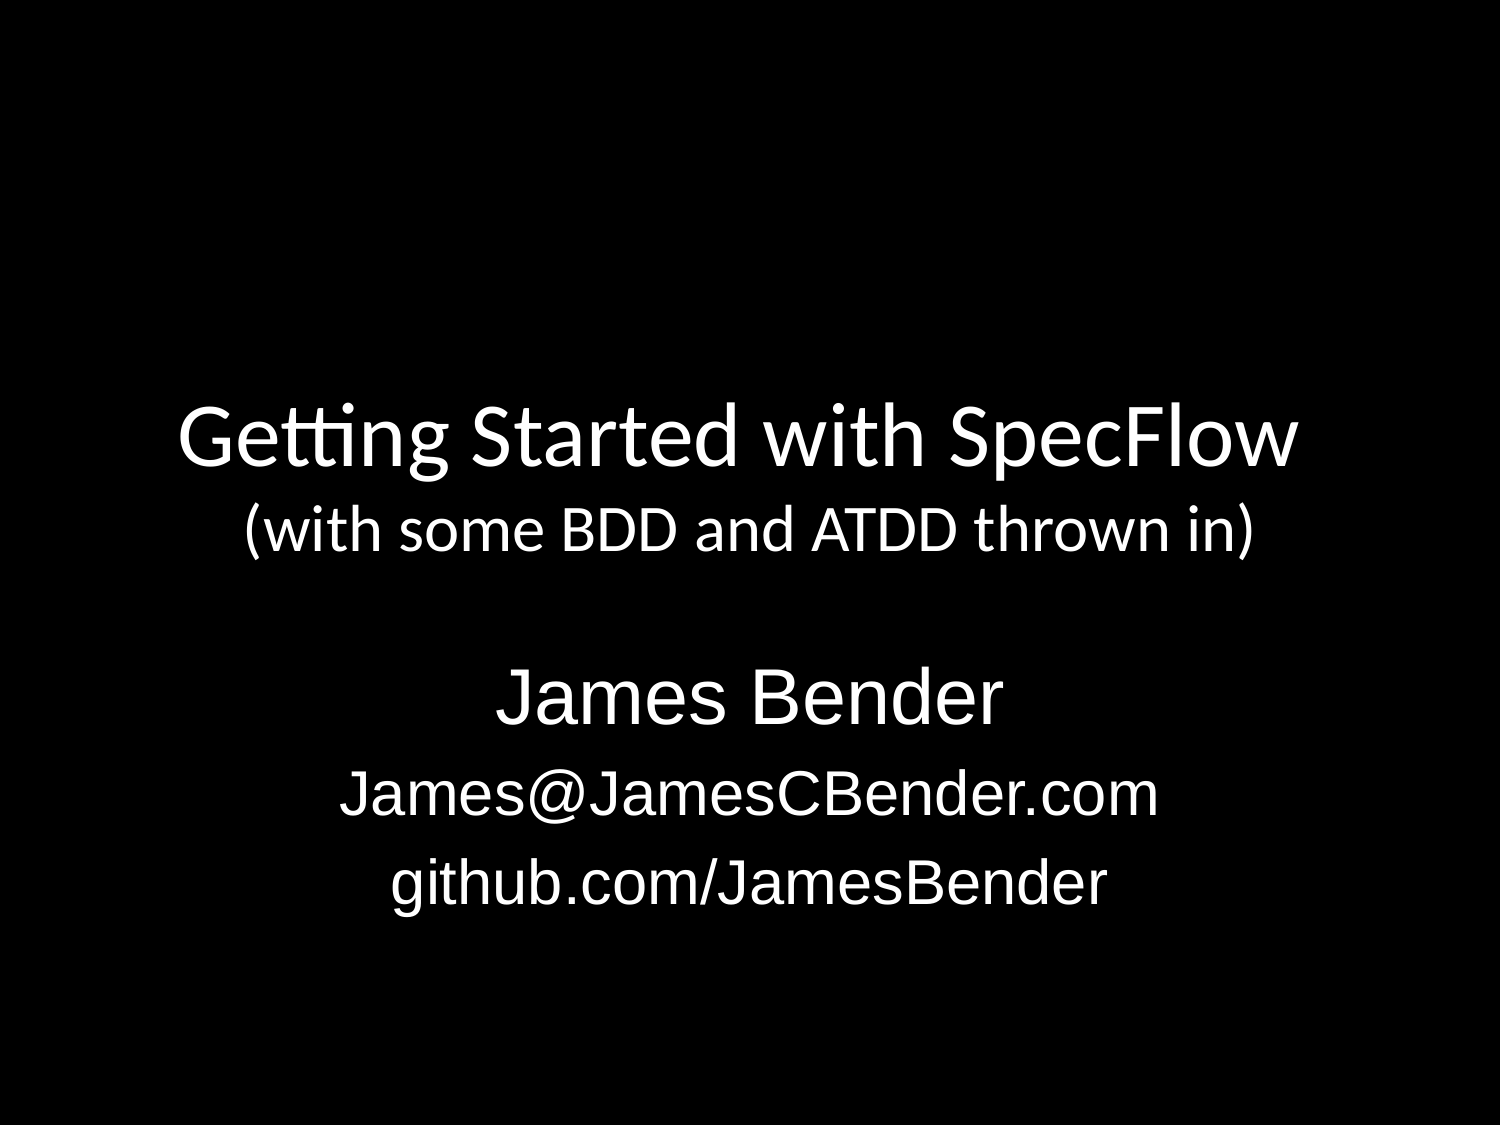

# Getting Started with SpecFlow (with some BDD and ATDD thrown in)
James Bender
James@JamesCBender.com
github.com/JamesBender